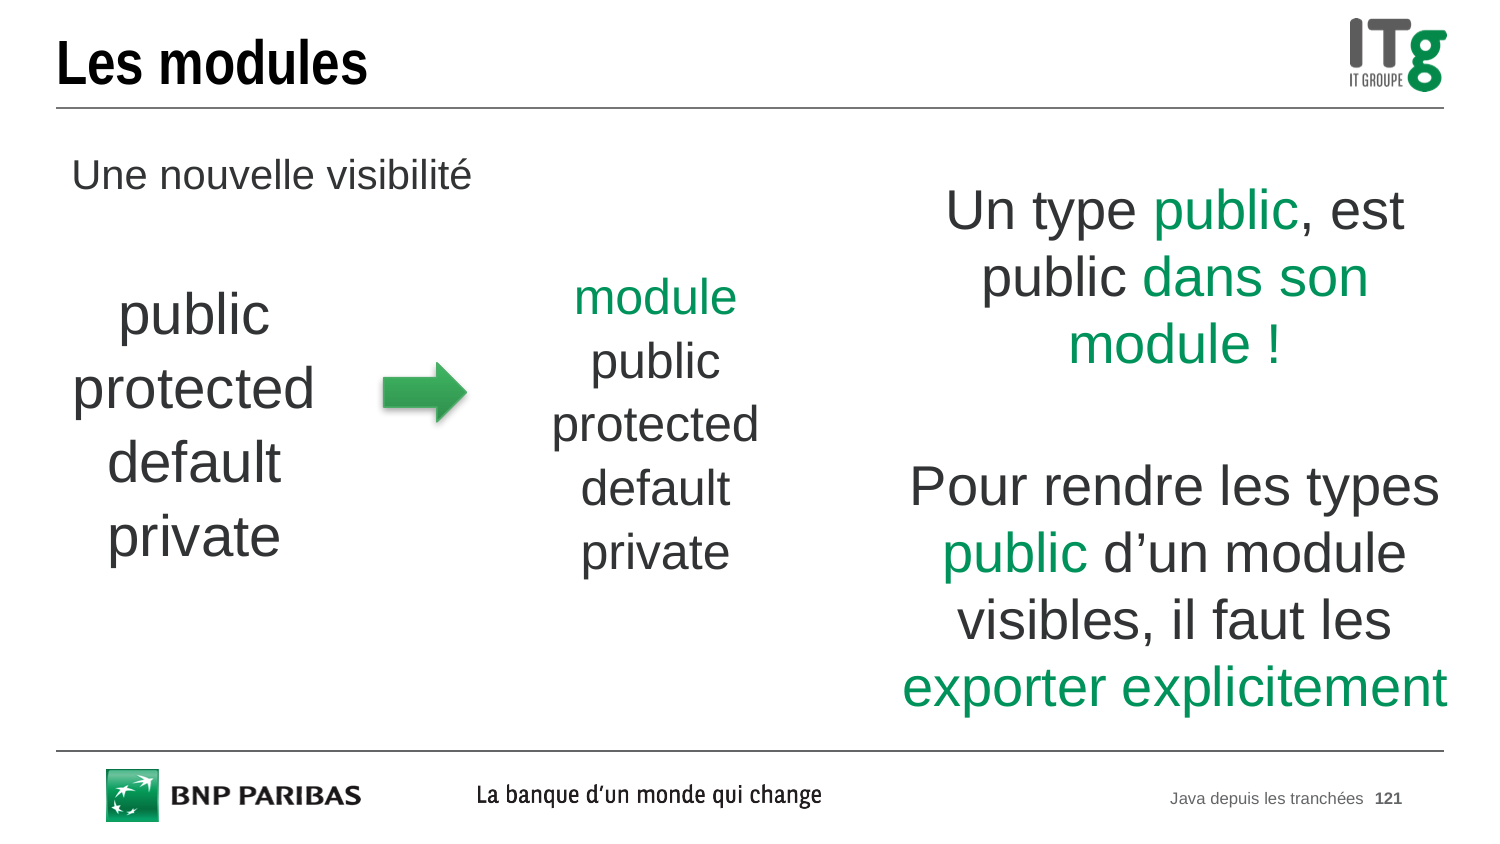

# Les modules
Une nouvelle visibilité
Un type public, est public dans son module !

Pour rendre les types public d’un module visibles, il faut les exporter explicitement
public
protected
default
private
module
public
protected
default
private

Java depuis les tranchées
121